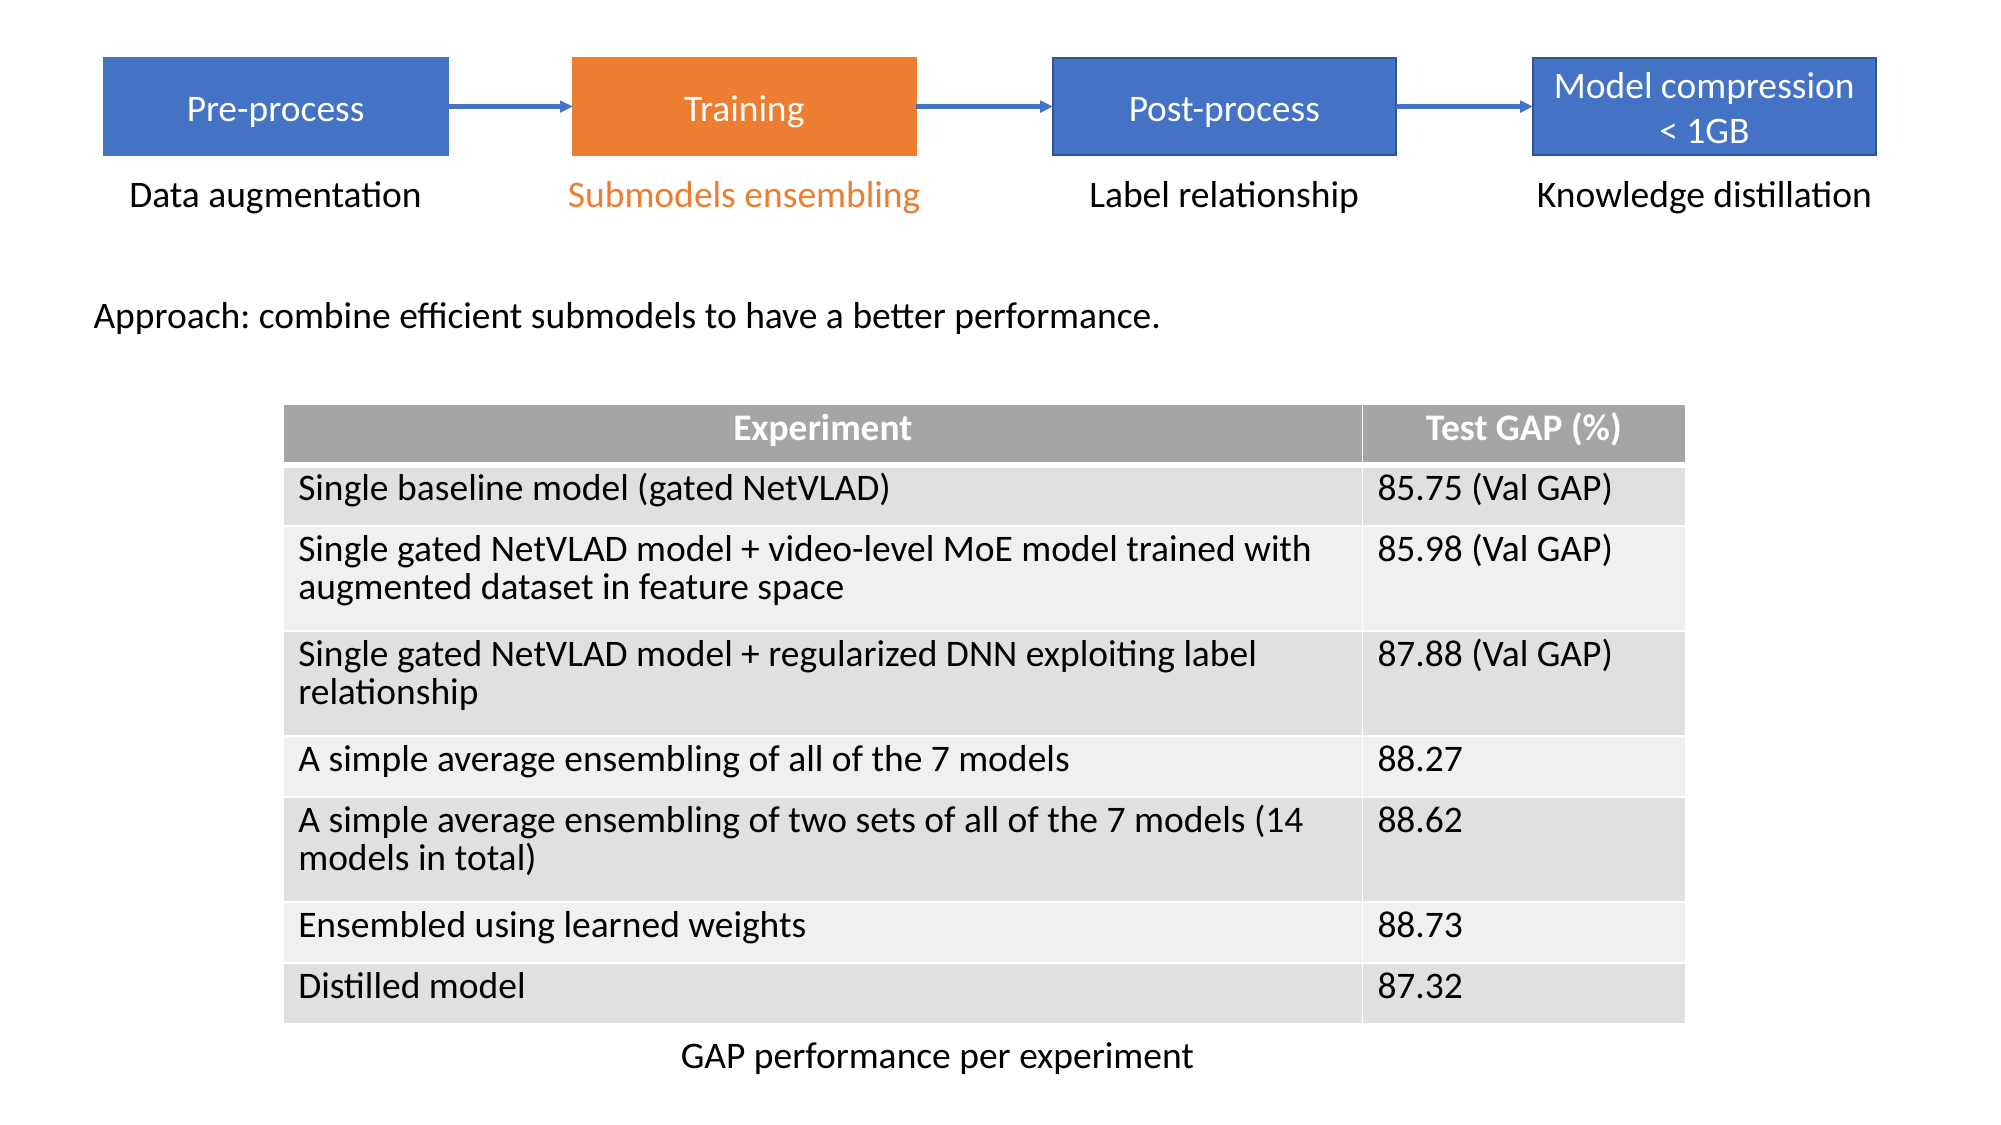

Pre-process
Training
Post-process
Model compression < 1GB
Data augmentation
Submodels ensembling
Label relationship
Knowledge distillation

Approach: combine efficient submodels to have a better performance.
| Experiment | Test GAP (%) |
| --- | --- |
| Single baseline model (gated NetVLAD) | 85.75 (Val GAP) |
| Single gated NetVLAD model + video-level MoE model trained with augmented dataset in feature space | 85.98 (Val GAP) |
| Single gated NetVLAD model + regularized DNN exploiting label relationship | 87.88 (Val GAP) |
| A simple average ensembling of all of the 7 models | 88.27 |
| A simple average ensembling of two sets of all of the 7 models (14 models in total) | 88.62 |
| Ensembled using learned weights | 88.73 |
| Distilled model | 87.32 |
GAP performance per experiment